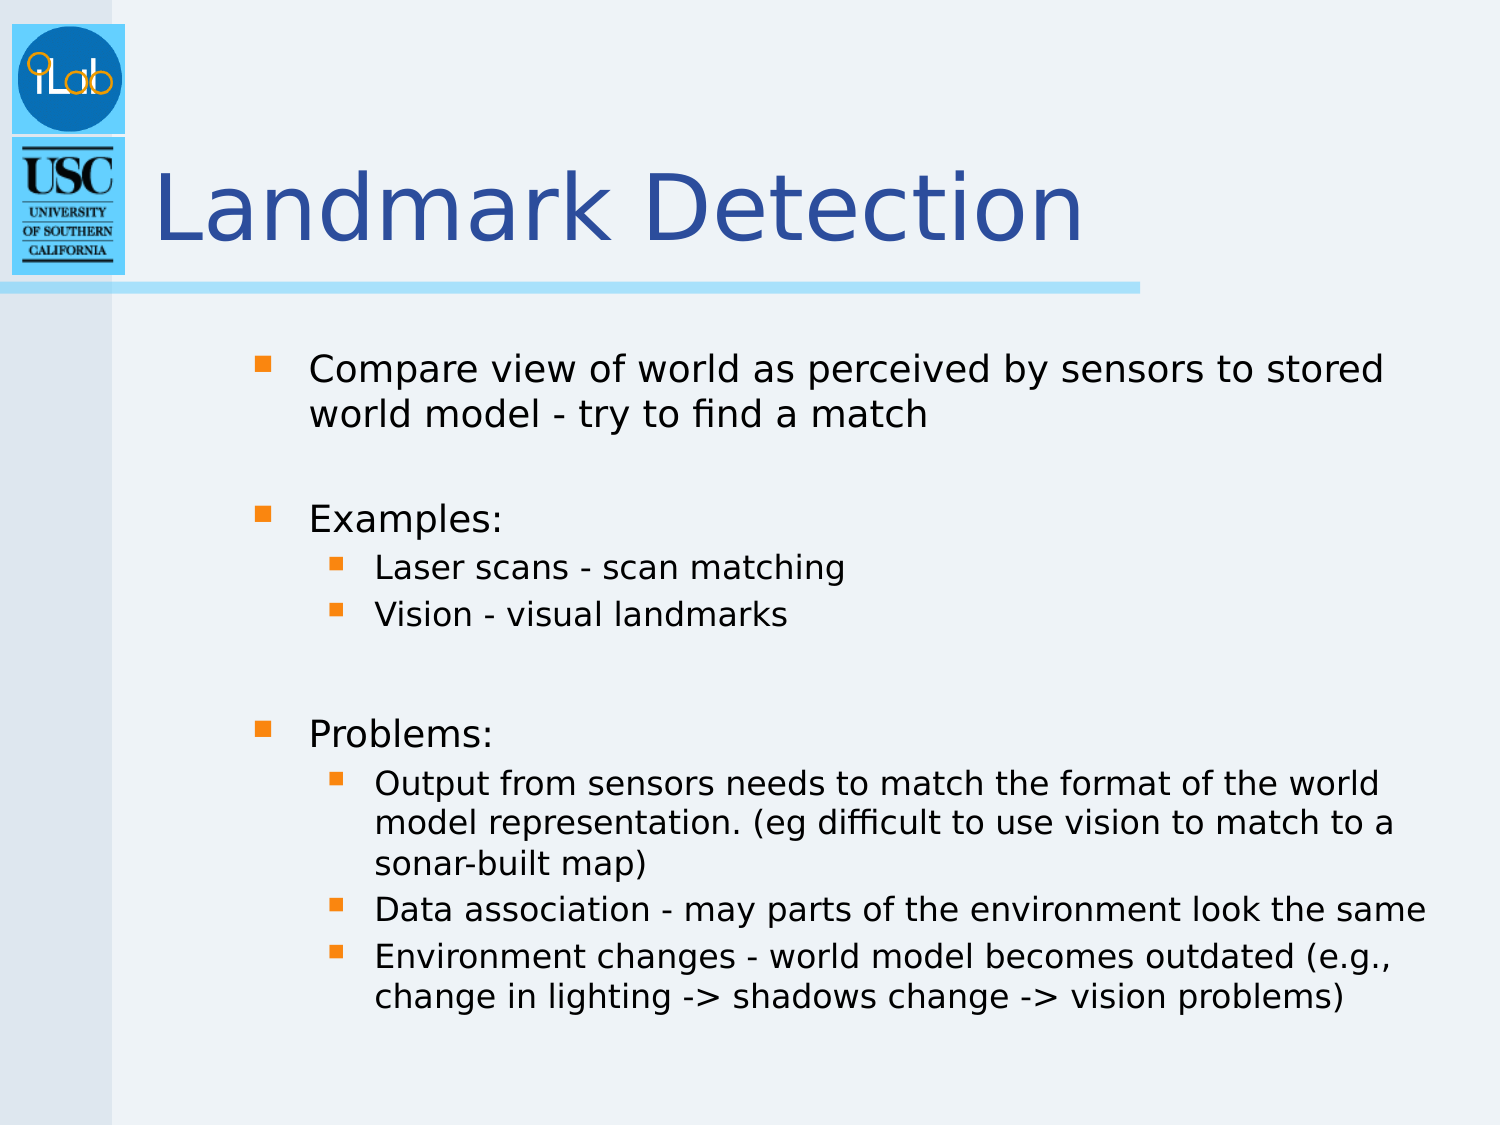

# Landmark Detection
Compare view of world as perceived by sensors to stored world model - try to find a match

Examples:
Laser scans - scan matching
Vision - visual landmarks

Problems:
Output from sensors needs to match the format of the world model representation. (eg difficult to use vision to match to a sonar-built map)
Data association - may parts of the environment look the same
Environment changes - world model becomes outdated (e.g., change in lighting -> shadows change -> vision problems)